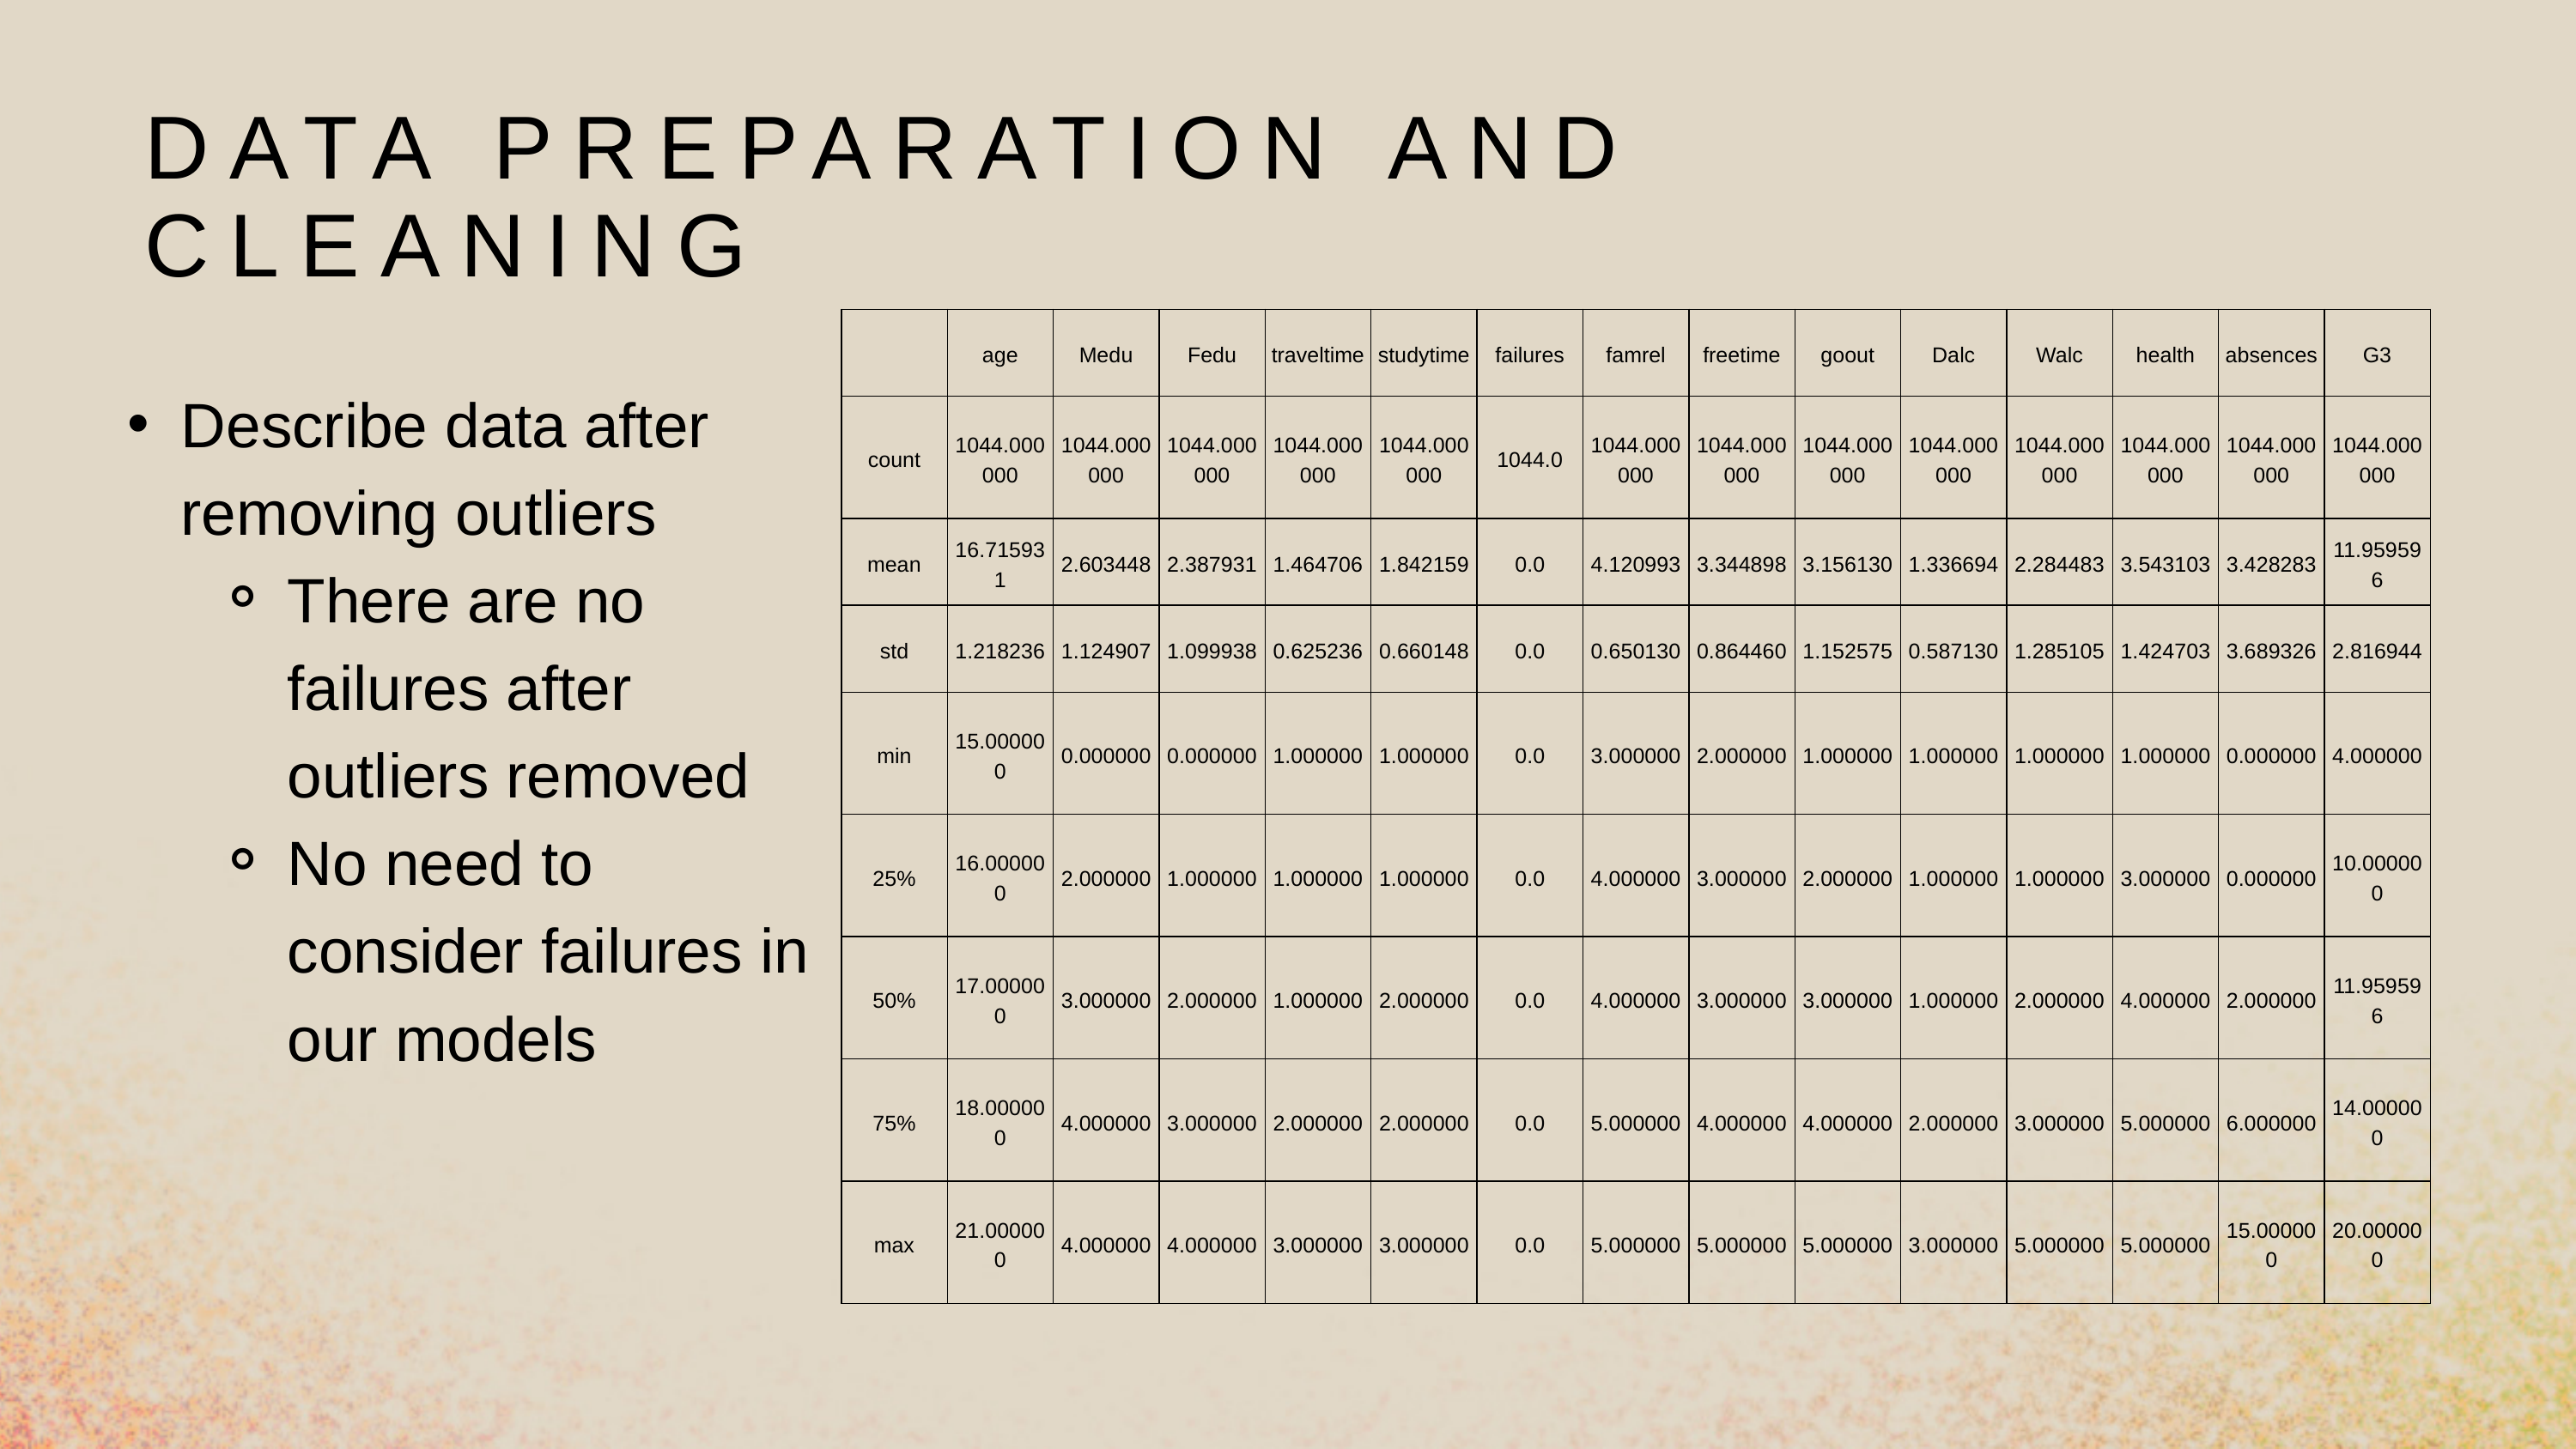

DATA PREPARATION AND CLEANING
|  | age | Medu | Fedu | traveltime | studytime | failures | famrel | freetime | goout | Dalc | Walc | health | absences | G3 |
| --- | --- | --- | --- | --- | --- | --- | --- | --- | --- | --- | --- | --- | --- | --- |
| count | 1044.000000 | 1044.000000 | 1044.000000 | 1044.000000 | 1044.000000 | 1044.0 | 1044.000000 | 1044.000000 | 1044.000000 | 1044.000000 | 1044.000000 | 1044.000000 | 1044.000000 | 1044.000000 |
| mean | 16.715931 | 2.603448 | 2.387931 | 1.464706 | 1.842159 | 0.0 | 4.120993 | 3.344898 | 3.156130 | 1.336694 | 2.284483 | 3.543103 | 3.428283 | 11.959596 |
| std | 1.218236 | 1.124907 | 1.099938 | 0.625236 | 0.660148 | 0.0 | 0.650130 | 0.864460 | 1.152575 | 0.587130 | 1.285105 | 1.424703 | 3.689326 | 2.816944 |
| min | 15.000000 | 0.000000 | 0.000000 | 1.000000 | 1.000000 | 0.0 | 3.000000 | 2.000000 | 1.000000 | 1.000000 | 1.000000 | 1.000000 | 0.000000 | 4.000000 |
| 25% | 16.000000 | 2.000000 | 1.000000 | 1.000000 | 1.000000 | 0.0 | 4.000000 | 3.000000 | 2.000000 | 1.000000 | 1.000000 | 3.000000 | 0.000000 | 10.000000 |
| 50% | 17.000000 | 3.000000 | 2.000000 | 1.000000 | 2.000000 | 0.0 | 4.000000 | 3.000000 | 3.000000 | 1.000000 | 2.000000 | 4.000000 | 2.000000 | 11.959596 |
| 75% | 18.000000 | 4.000000 | 3.000000 | 2.000000 | 2.000000 | 0.0 | 5.000000 | 4.000000 | 4.000000 | 2.000000 | 3.000000 | 5.000000 | 6.000000 | 14.000000 |
| max | 21.000000 | 4.000000 | 4.000000 | 3.000000 | 3.000000 | 0.0 | 5.000000 | 5.000000 | 5.000000 | 3.000000 | 5.000000 | 5.000000 | 15.000000 | 20.000000 |
Describe data after removing outliers
There are no failures after outliers removed
No need to consider failures in our models